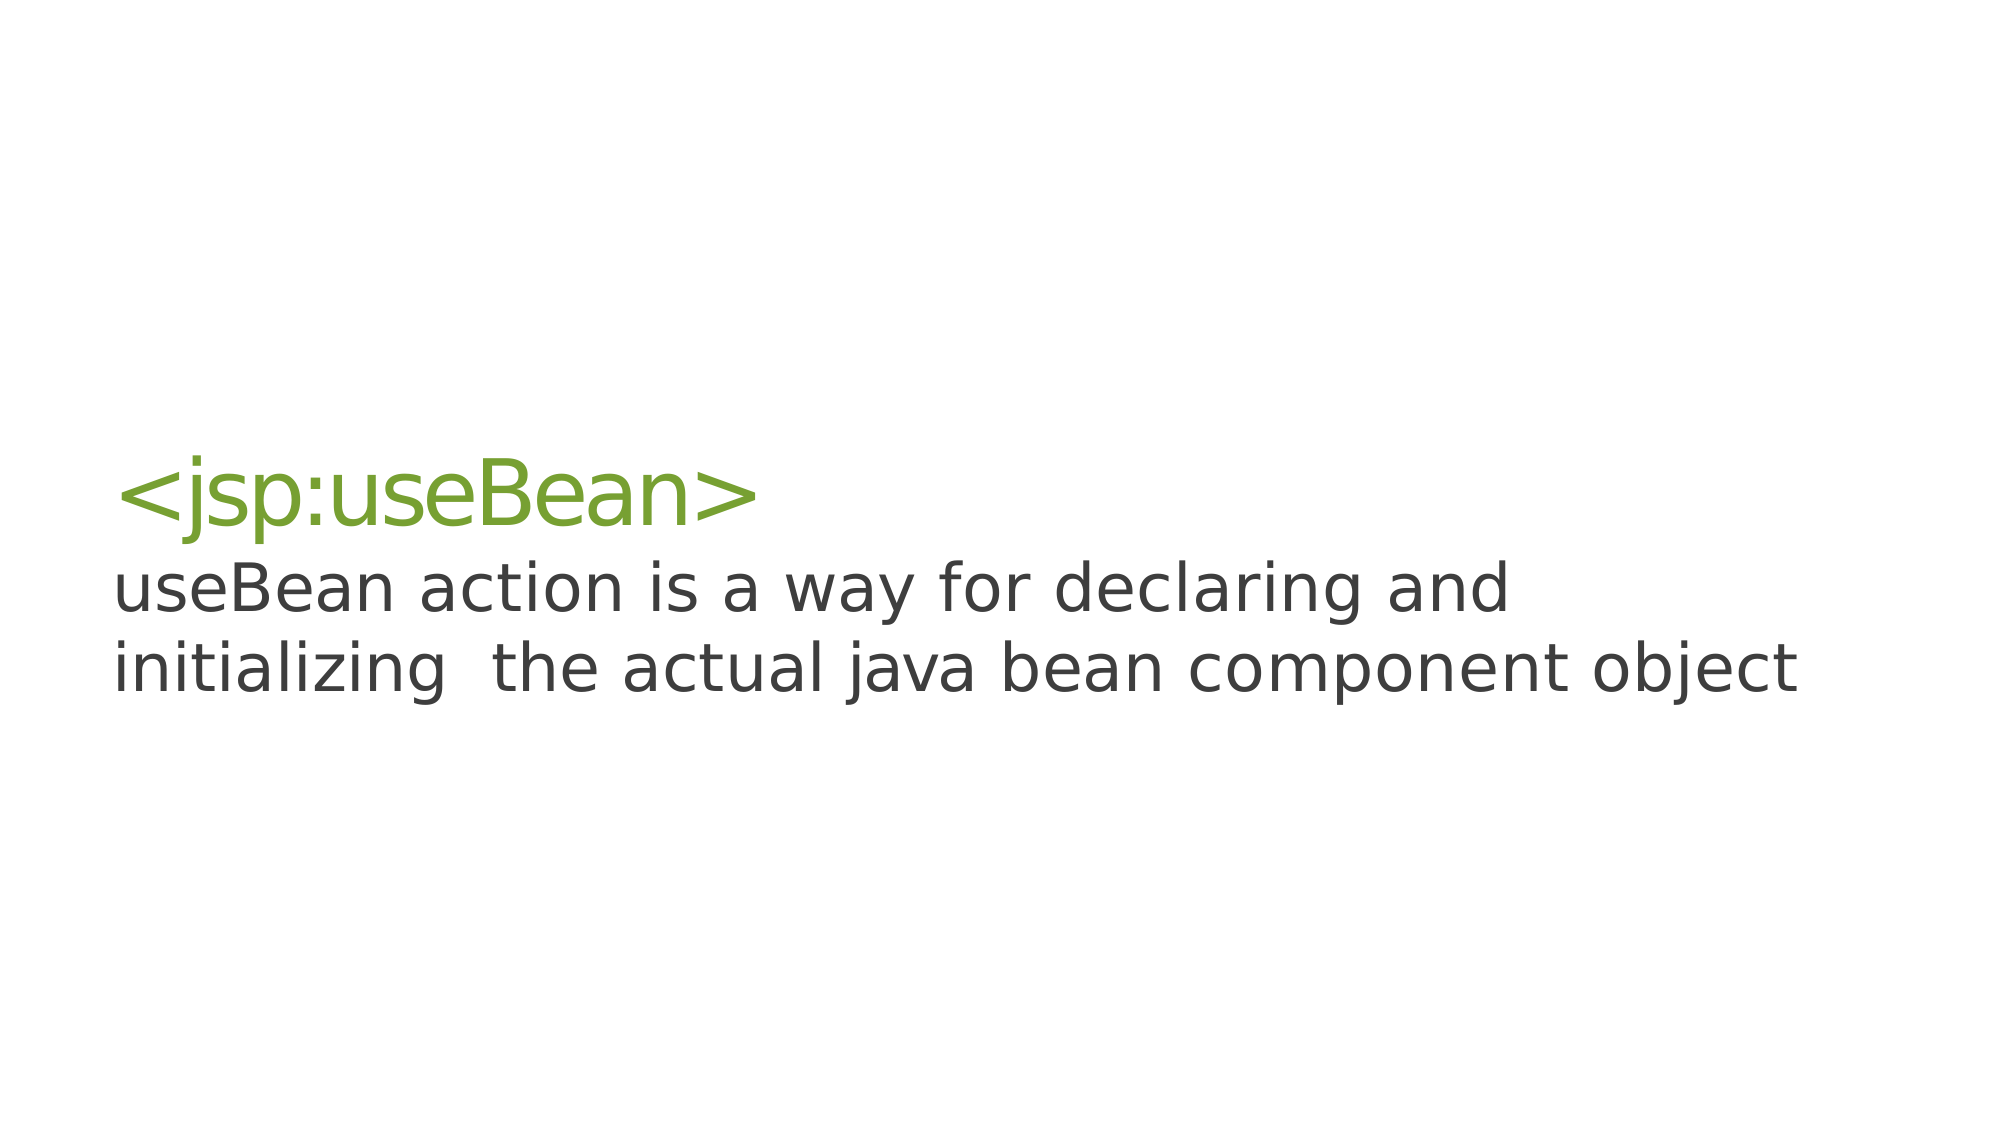

# <jsp:useBean>
useBean action is a way for declaring and initializing  the actual java bean component object
27